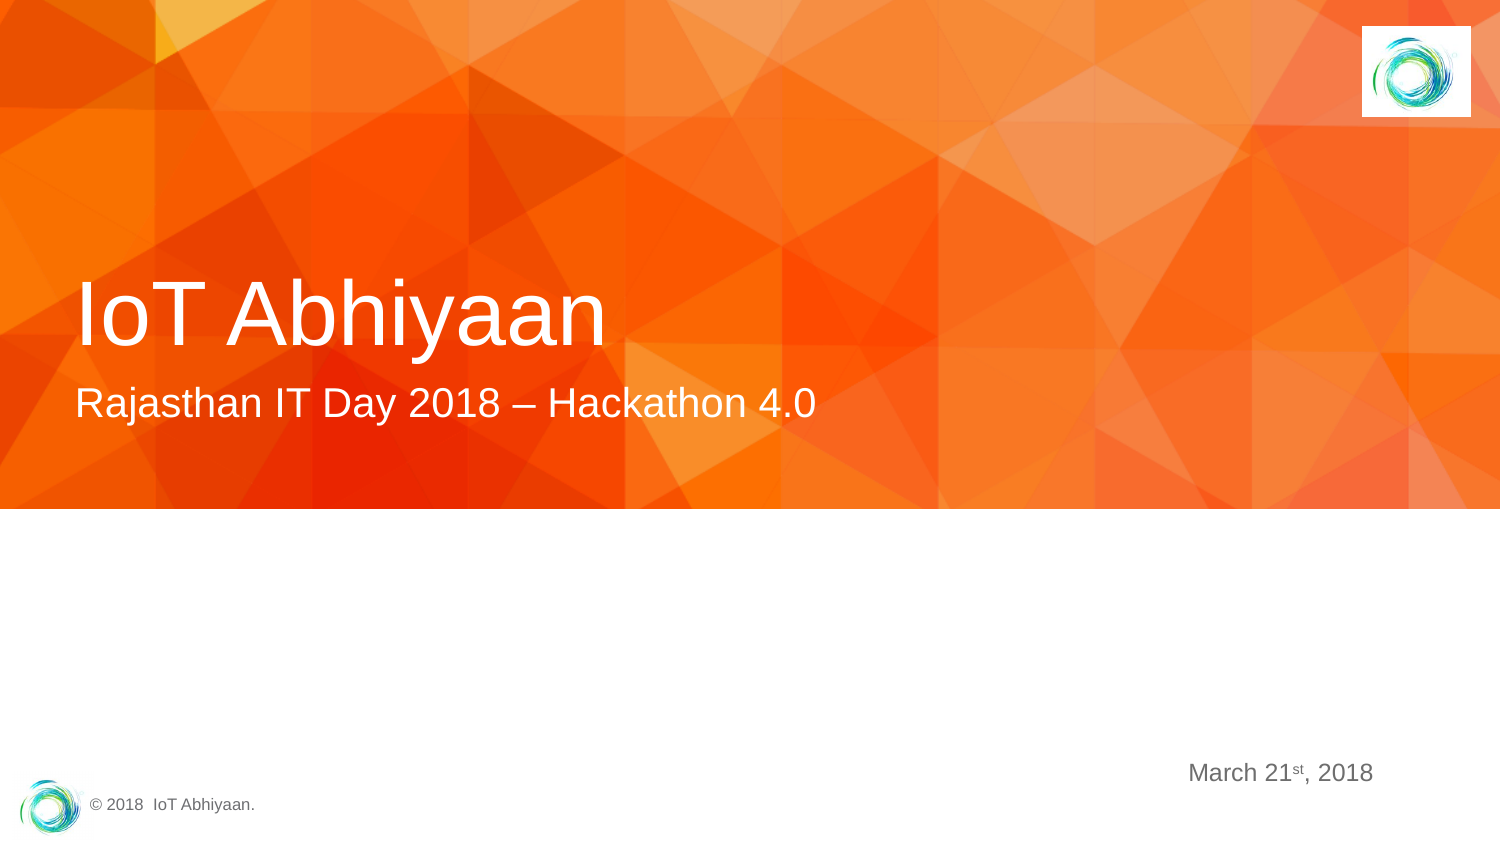

IoT Abhiyaan
Rajasthan IT Day 2018 – Hackathon 4.0
March 21st, 2018